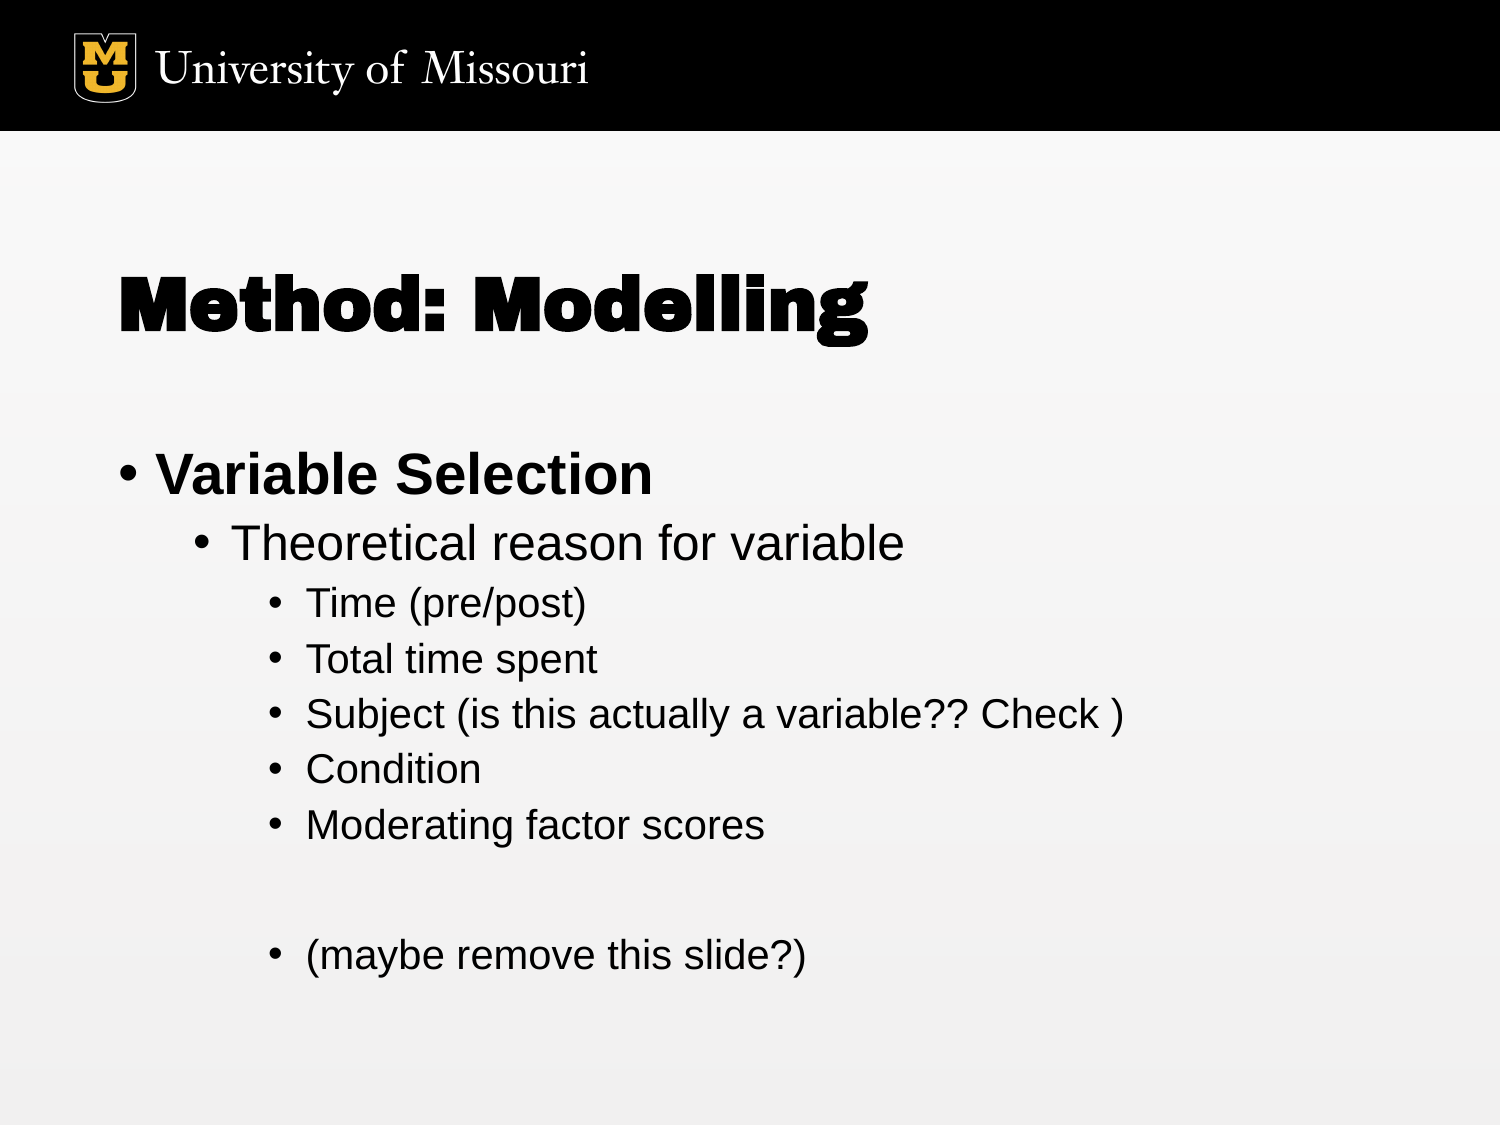

# Method: Modelling
Variable Selection
Theoretical reason for variable
Time (pre/post)
Total time spent
Subject (is this actually a variable?? Check )
Condition
Moderating factor scores

(maybe remove this slide?)